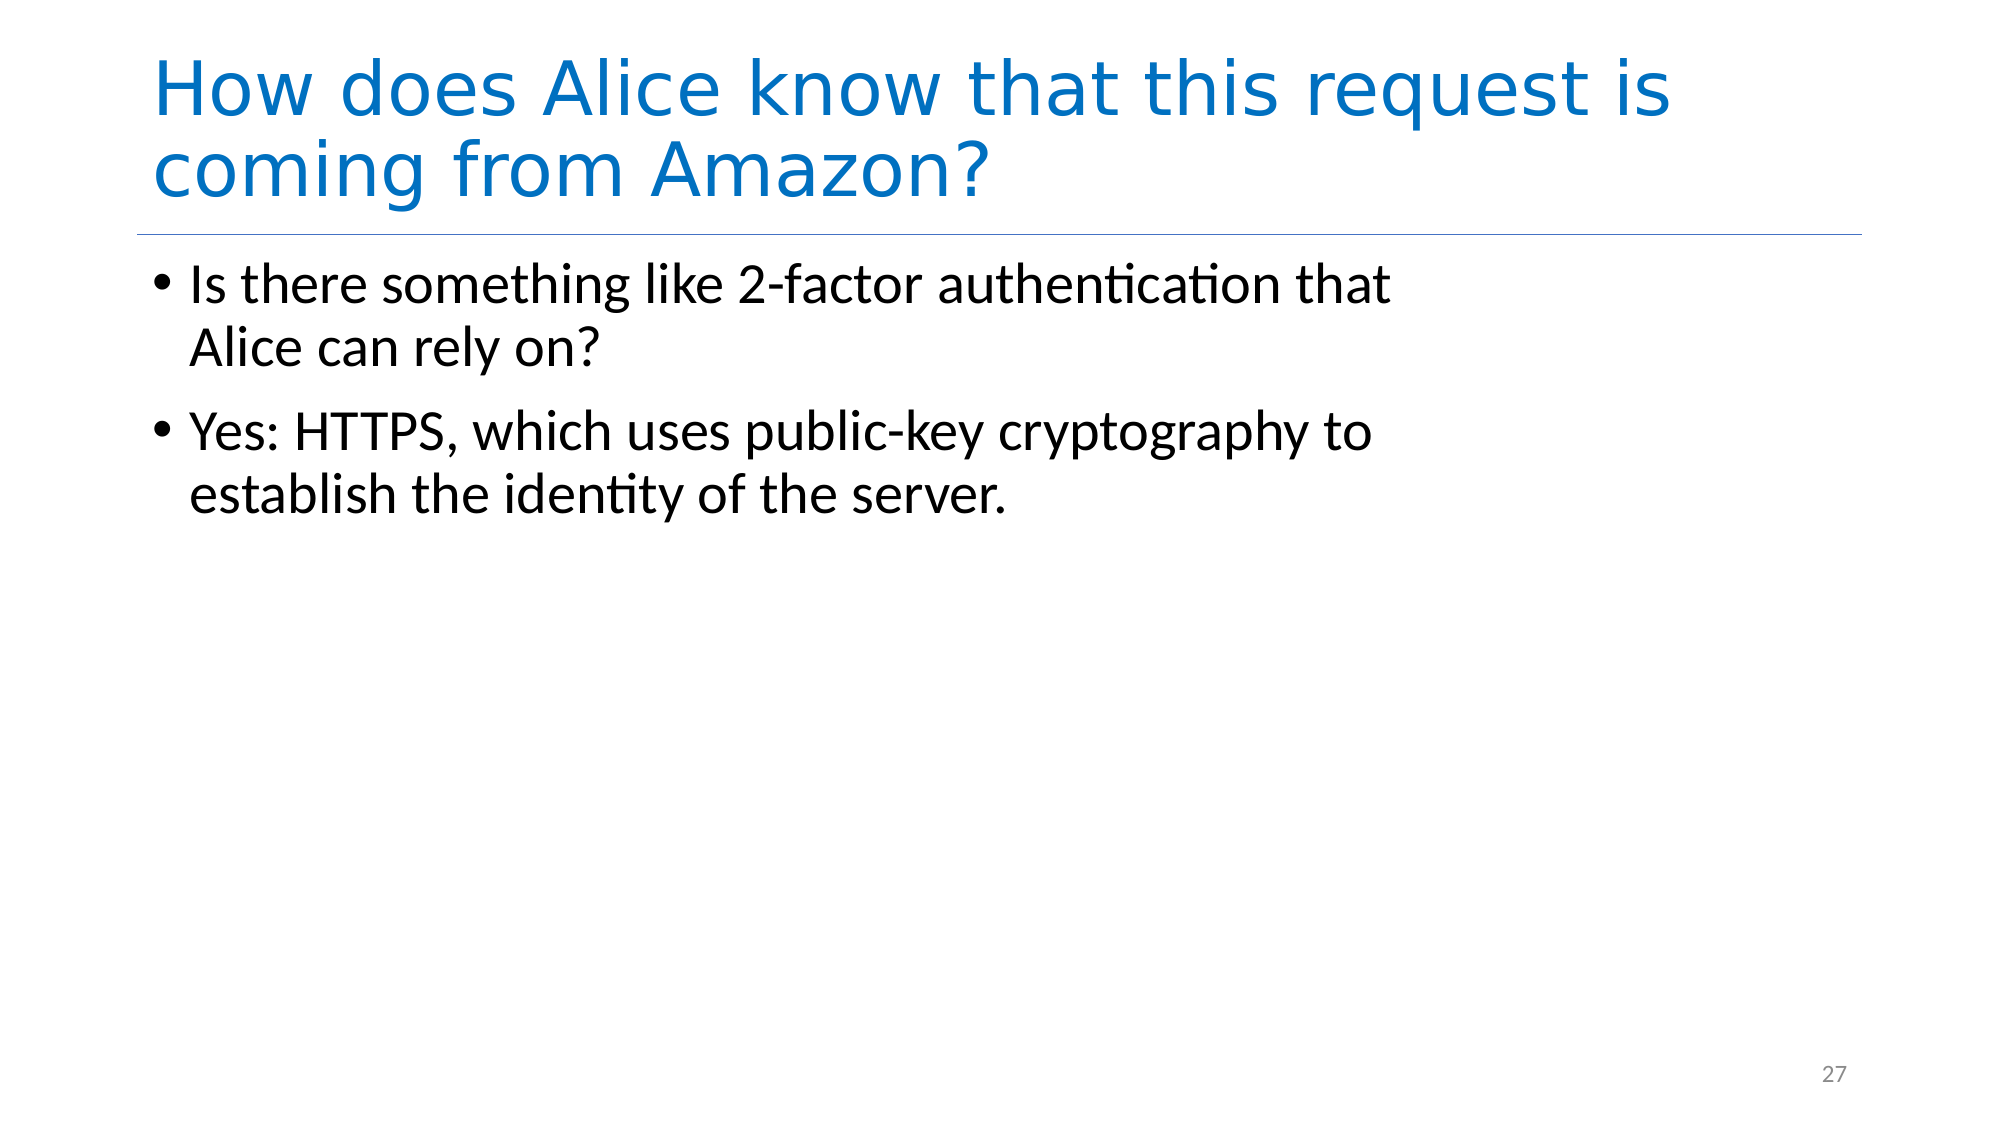

# How does Alice know that this request is coming from Amazon?
Is there something like 2-factor authentication that Alice can rely on?
Yes: HTTPS, which uses public-key cryptography to establish the identity of the server.
27